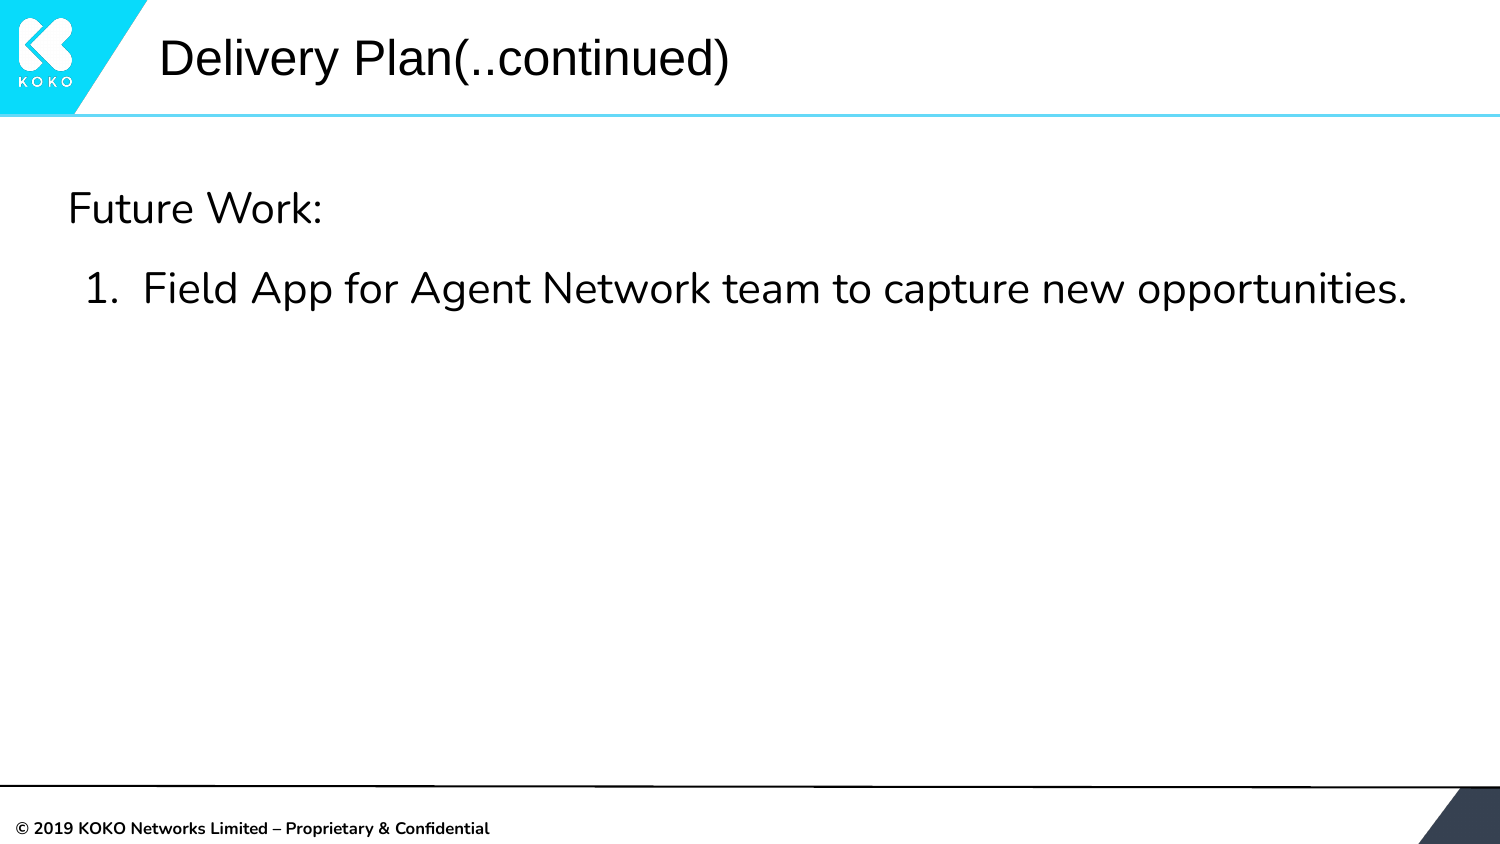

# Delivery Plan(..continued)
Future Work:
Field App for Agent Network team to capture new opportunities.